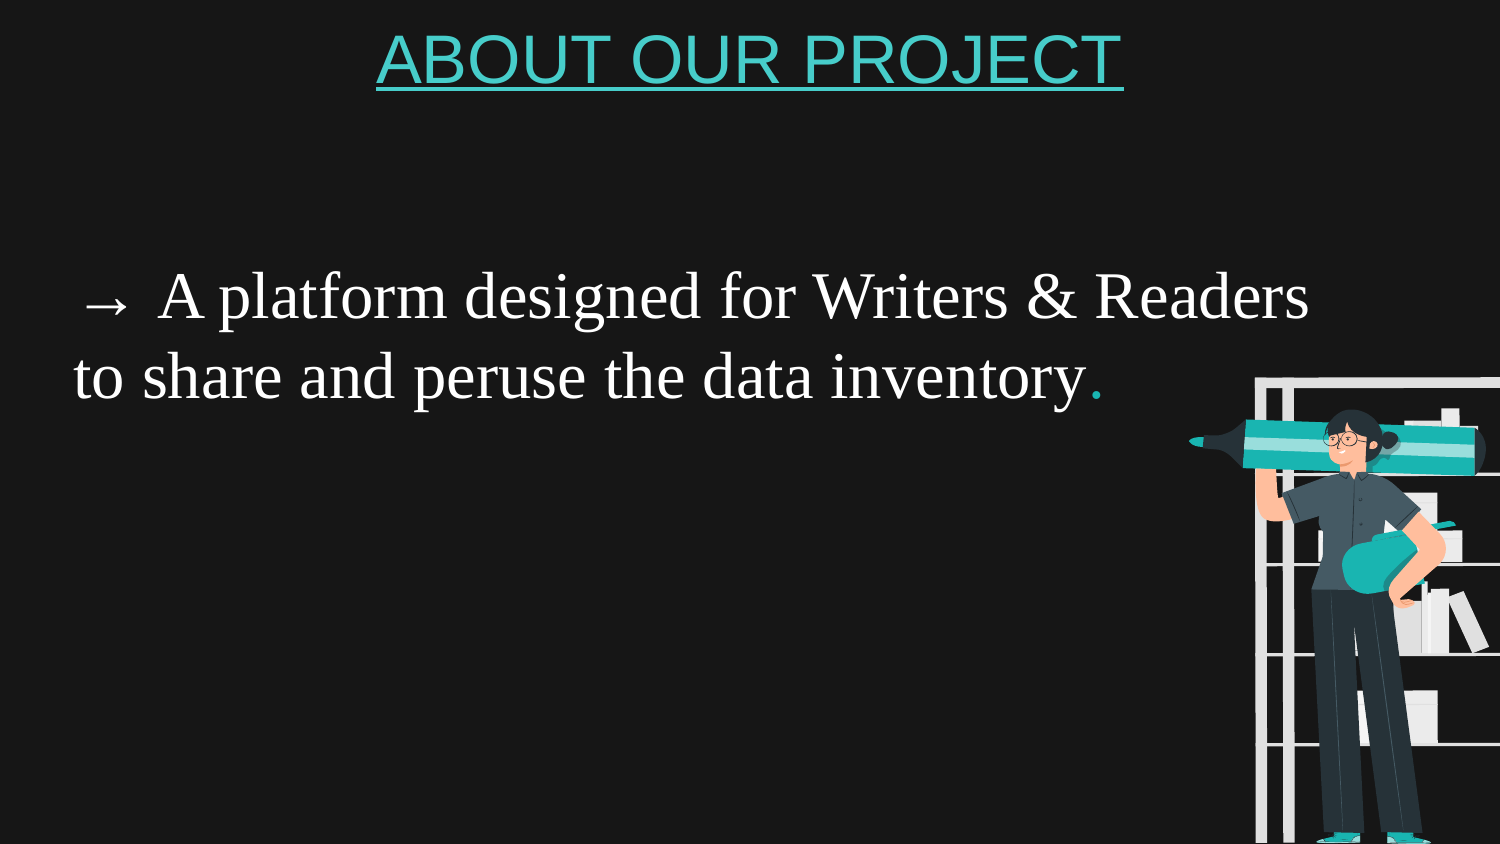

# ABOUT OUR PROJECT

→ A platform designed for Writers & Readers to share and peruse the data inventory.